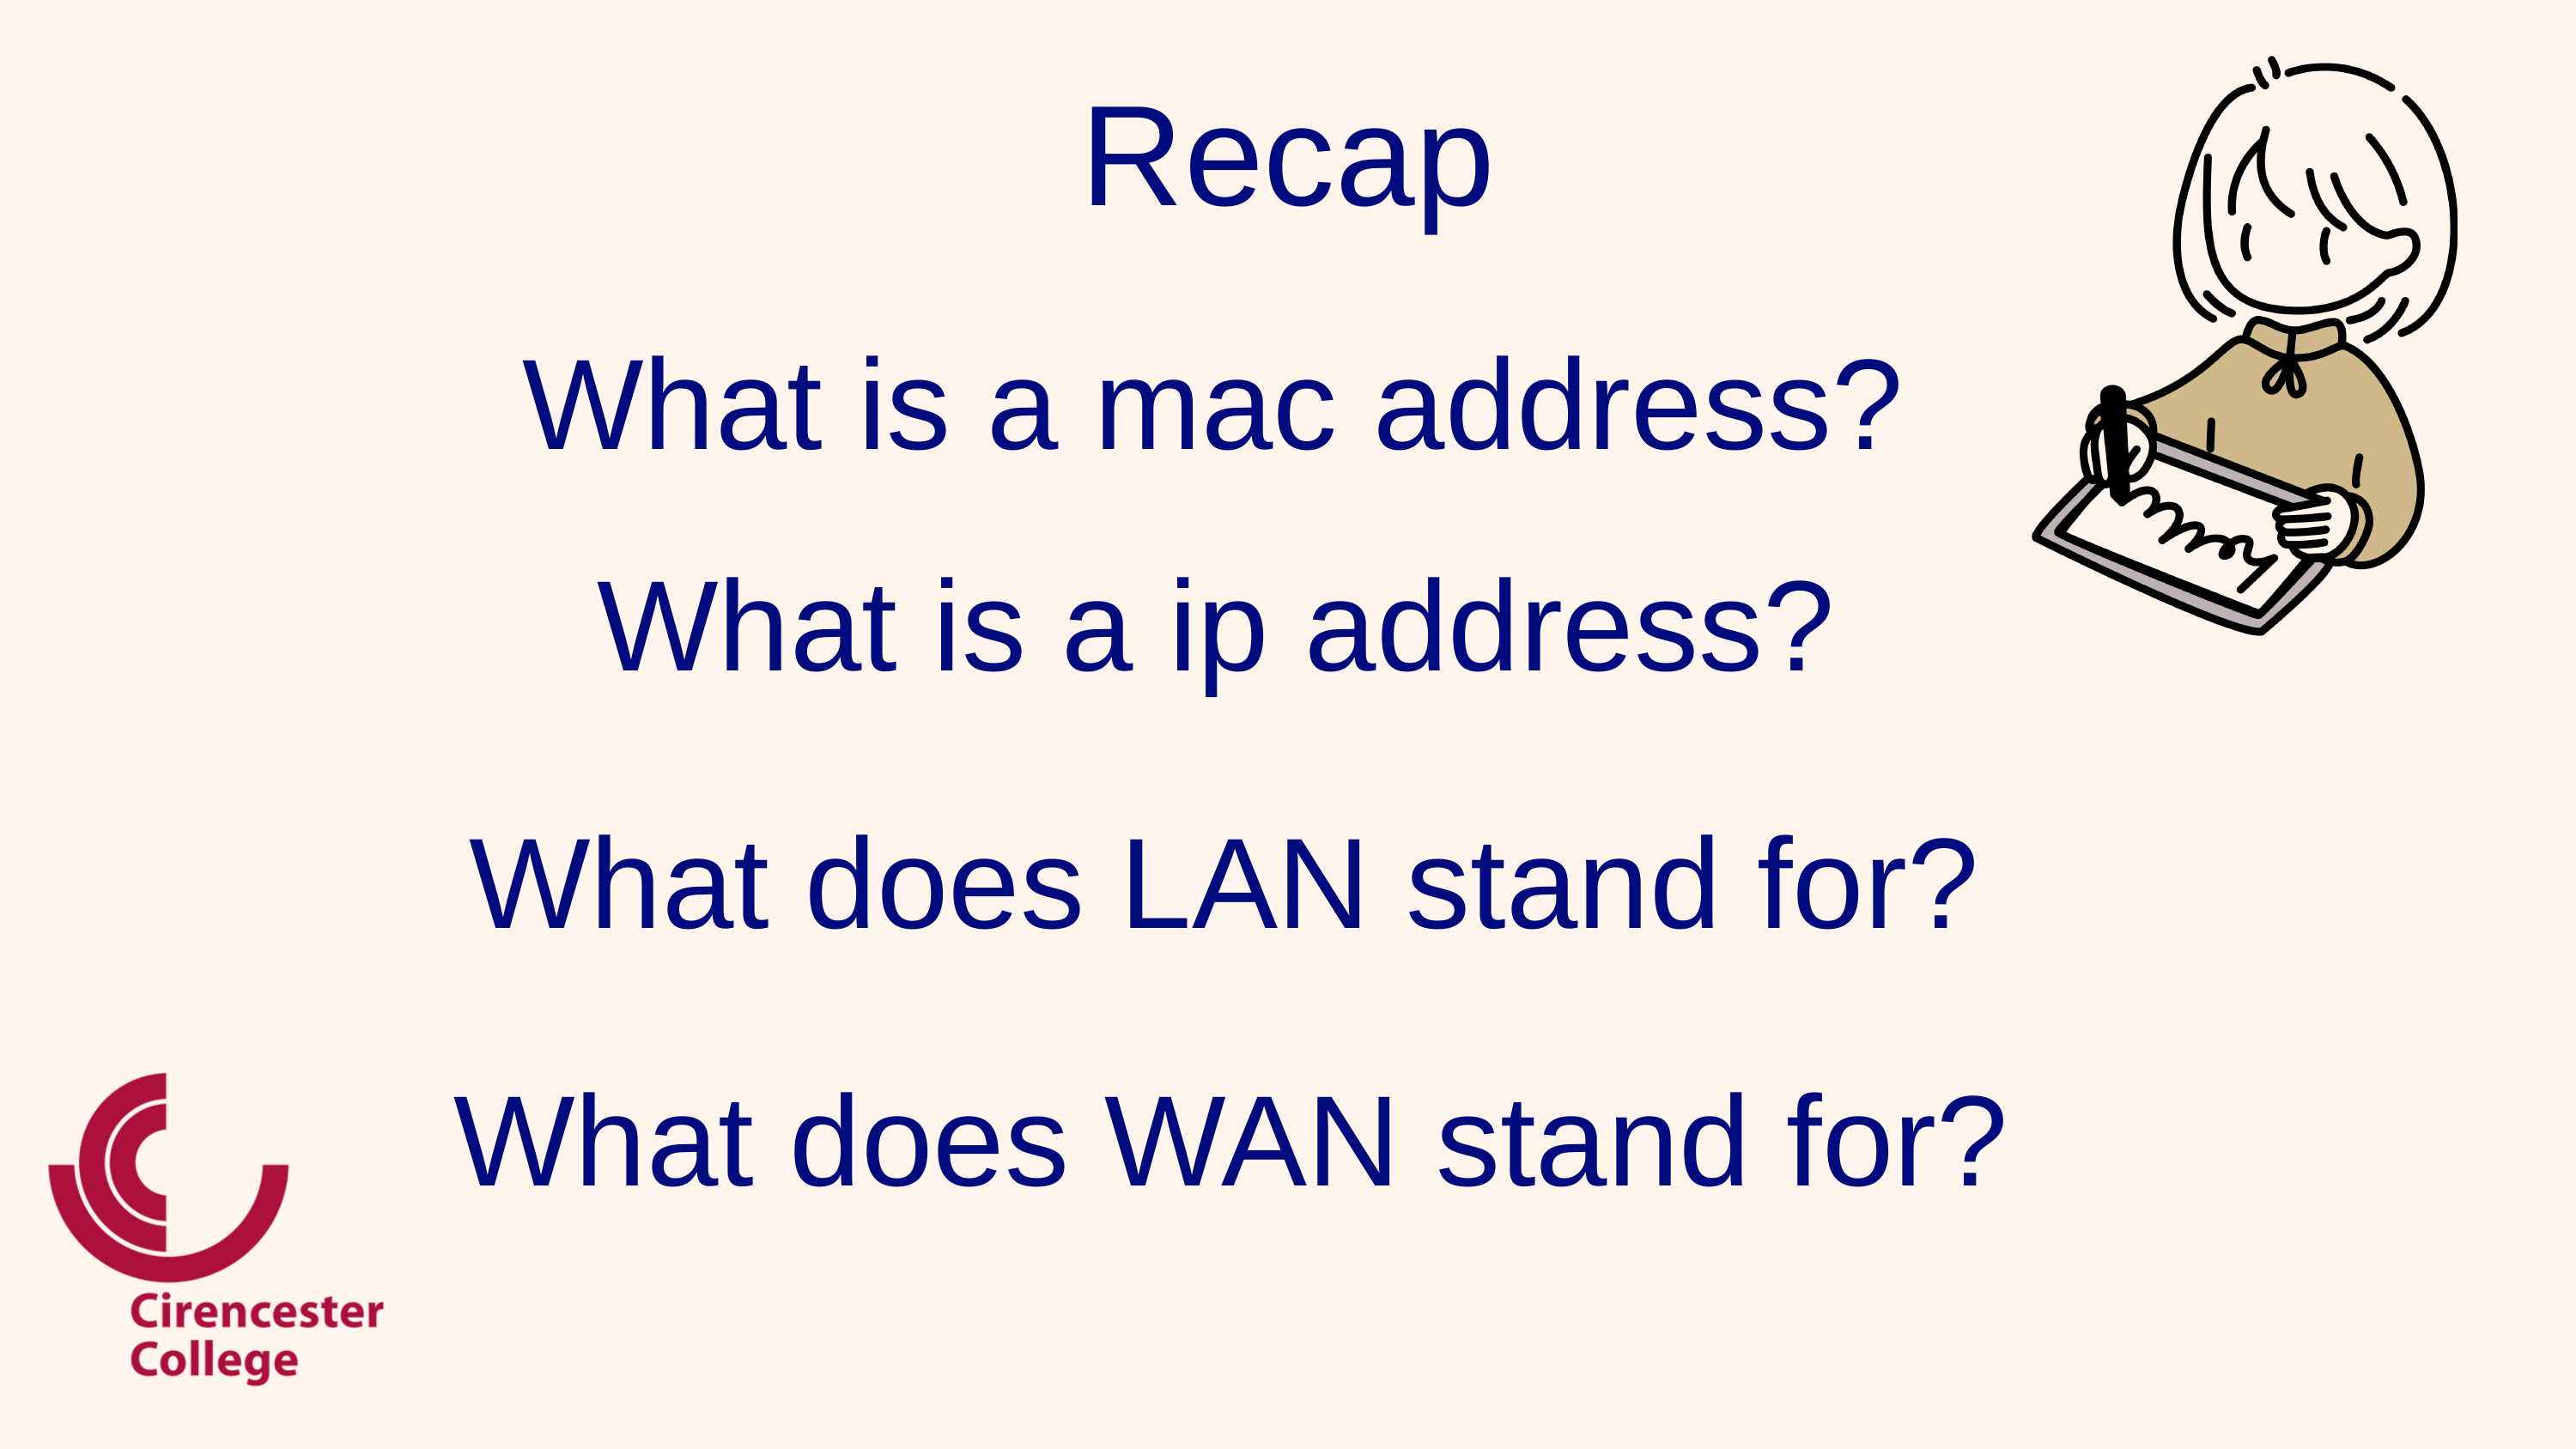

Recap

What is a mac address?
What is a ip address?
What does LAN stand for?
What does WAN stand for?